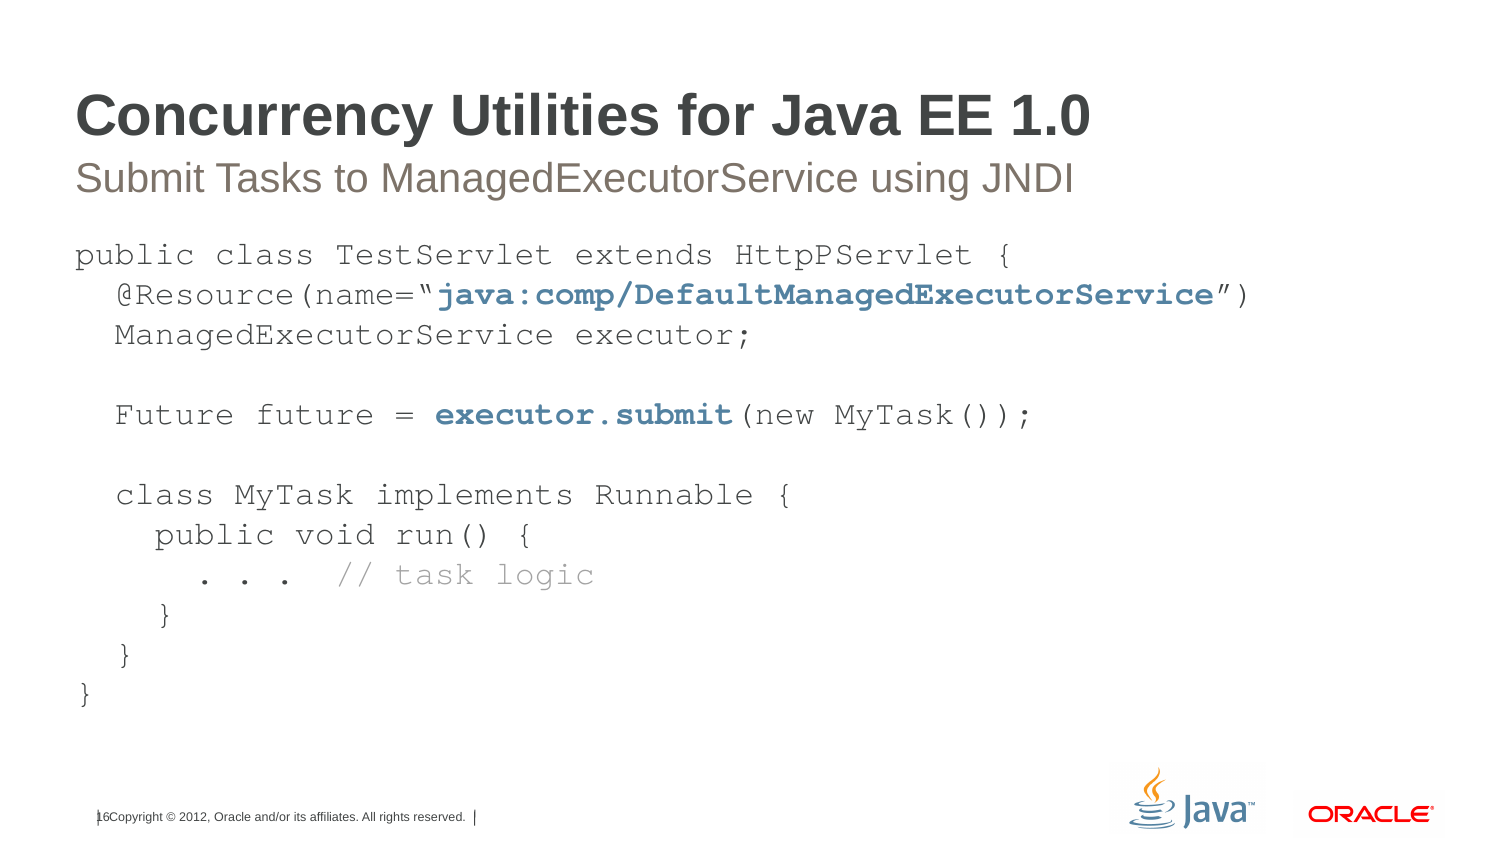

# Concurrency Utilities for Java EE 1.0
Submit Tasks to ManagedExecutorService using JNDI
public class TestServlet extends HttpPServlet {
  @Resource(name=“java:comp/DefaultManagedExecutorService”)
  ManagedExecutorService executor;
  Future future = executor.submit(new MyTask());
  class MyTask implements Runnable {
    public void run() {
      . . .  // task logic
    }
  }
}